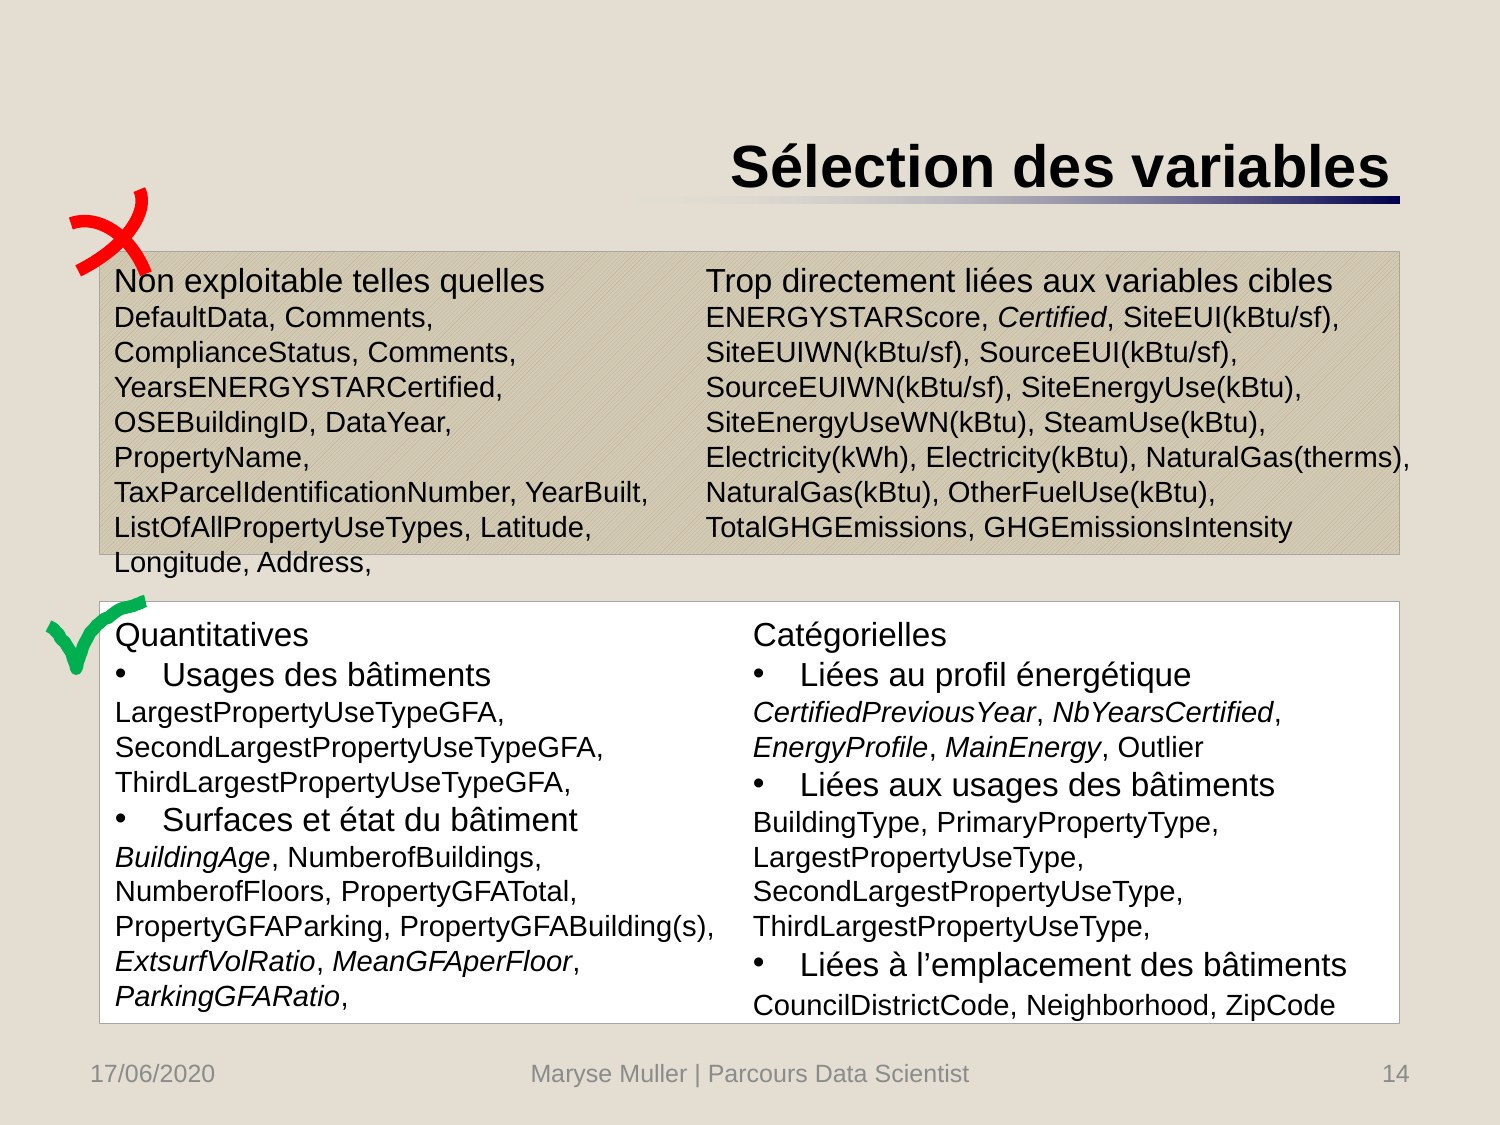

# Sélection des variables

Trop directement liées aux variables cibles
ENERGYSTARScore, Certified, SiteEUI(kBtu/sf), SiteEUIWN(kBtu/sf), SourceEUI(kBtu/sf), SourceEUIWN(kBtu/sf), SiteEnergyUse(kBtu), SiteEnergyUseWN(kBtu), SteamUse(kBtu), Electricity(kWh), Electricity(kBtu), NaturalGas(therms), NaturalGas(kBtu), OtherFuelUse(kBtu), TotalGHGEmissions, GHGEmissionsIntensity

Non exploitable tel quel
DefaultData, Comments, ComplianceStatus, Comments, YearsENERGYSTARCertified, OSEBuildingID, DataYear, PropertyName, TaxParcelIdentificationNumber, YearBuilt, ListOfAllPropertyUseTypes, Latitude, Longitude, Address,

Quantitatives
Liées aux usages des bâtiments
LargestPropertyUseTypeGFA, SecondLargestPropertyUseTypeGFA, ThirdLargestPropertyUseTypeGFA,
Liées aux surfaces et à létat du bâtiment
BuildingAge, NumberofBuildings, NumberofFloors, PropertyGFATotal, PropertyGFAParking, PropertyGFABuilding(s), ExtsurfVolRatio, MeanGFAperFloor, ParkingGFARatio,

Catégorielles
Liées au profil énergétique
CertifiedPreviousYear, NbYearsCertified, EnergyProfile, MainEnergy, Outlier
Liées aux usages des bâtiments
BuildingType, PrimaryPropertyType,LargestPropertyUseType, SecondLargestPropertyUseType, ThirdLargestPropertyUseType,
Liée à lemplacement des bâtiments
CouncilDistrictCode, Neighborhood, ZipCode

Non exploitable telles quelles
DefaultData, Comments, ComplianceStatus, Comments, YearsENERGYSTARCertified, OSEBuildingID, DataYear, PropertyName, TaxParcelIdentificationNumber, YearBuilt, ListOfAllPropertyUseTypes, Latitude, Longitude, Address,
Trop directement liées aux variables cibles
ENERGYSTARScore, Certified, SiteEUI(kBtu/sf), SiteEUIWN(kBtu/sf), SourceEUI(kBtu/sf), SourceEUIWN(kBtu/sf), SiteEnergyUse(kBtu), SiteEnergyUseWN(kBtu), SteamUse(kBtu), Electricity(kWh), Electricity(kBtu), NaturalGas(therms), NaturalGas(kBtu), OtherFuelUse(kBtu), TotalGHGEmissions, GHGEmissionsIntensity

Quantitatives
Usages des bâtiments
LargestPropertyUseTypeGFA,       SecondLargestPropertyUseTypeGFA, ThirdLargestPropertyUseTypeGFA,
Surfaces et état du bâtiment
BuildingAge, NumberofBuildings, NumberofFloors, PropertyGFATotal, PropertyGFAParking, PropertyGFABuilding(s), ExtsurfVolRatio, MeanGFAperFloor, ParkingGFARatio,
Catégorielles
Liées au profil énergétique
CertifiedPreviousYear, NbYearsCertified, EnergyProfile, MainEnergy, Outlier
Liées aux usages des bâtiments
BuildingType, PrimaryPropertyType, LargestPropertyUseType, SecondLargestPropertyUseType, ThirdLargestPropertyUseType,
Liées à l’emplacement des bâtiments
CouncilDistrictCode, Neighborhood, ZipCode
17/06/2020
Maryse Muller | Parcours Data Scientist
14